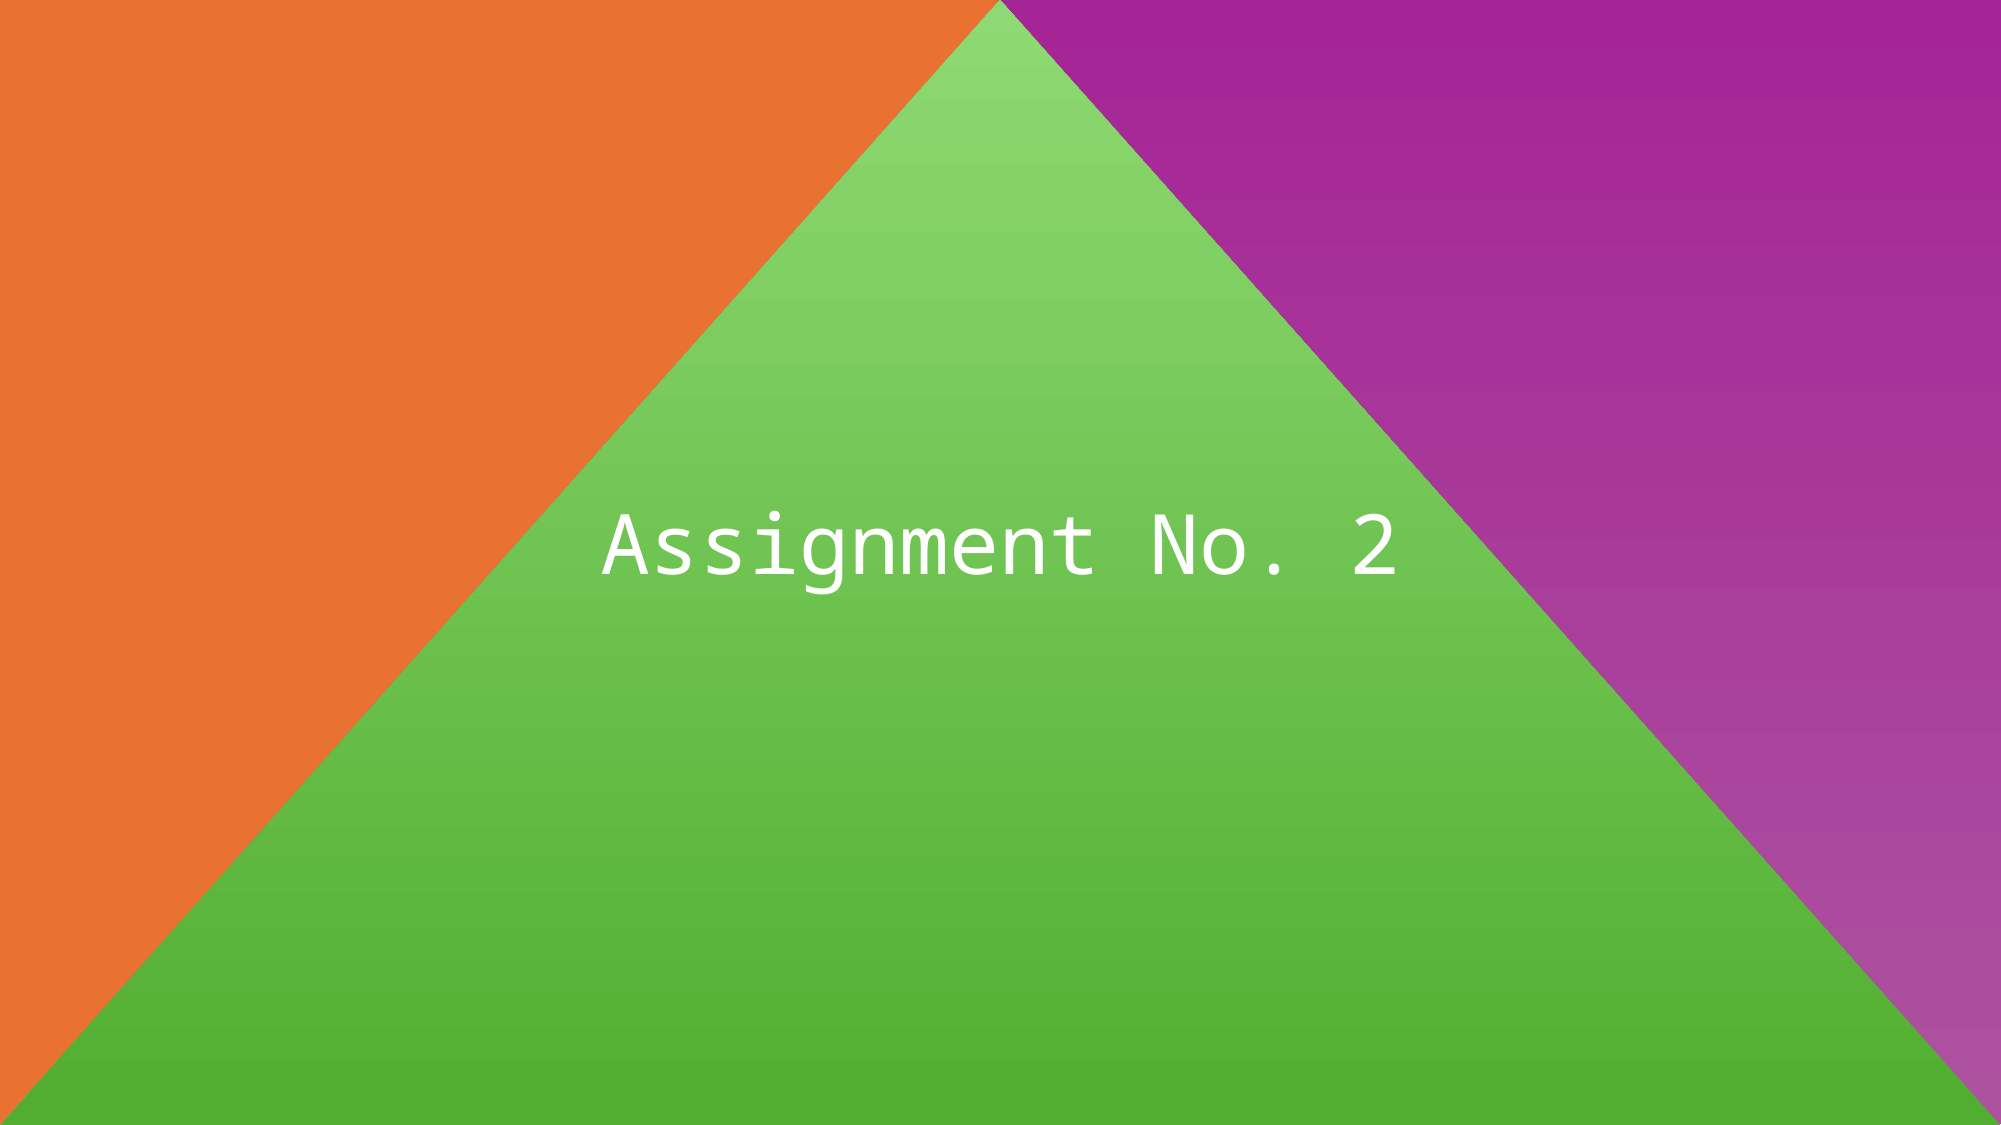

Roller Software allows for End of Day reports with the day's data to be emailed to any email address we specify. Using this feature, we would like to create a workflow that auto-updates the Dataset by adding the End of Day Report.

Describe where you would store the data set, what tools you would use to create this requirement and any other considerations.
#
This section evaluates booking performance.
Ticket Quantity vs. Redeemed Ticket Quantity: Comparison of tickets sold vs. tickets redeemed.
Discount Usage: Total value of discounts redeemed.
Effect of Status on Booking Location.
Date Slicer: Filter the dashboard by date.
Assignment No. 2